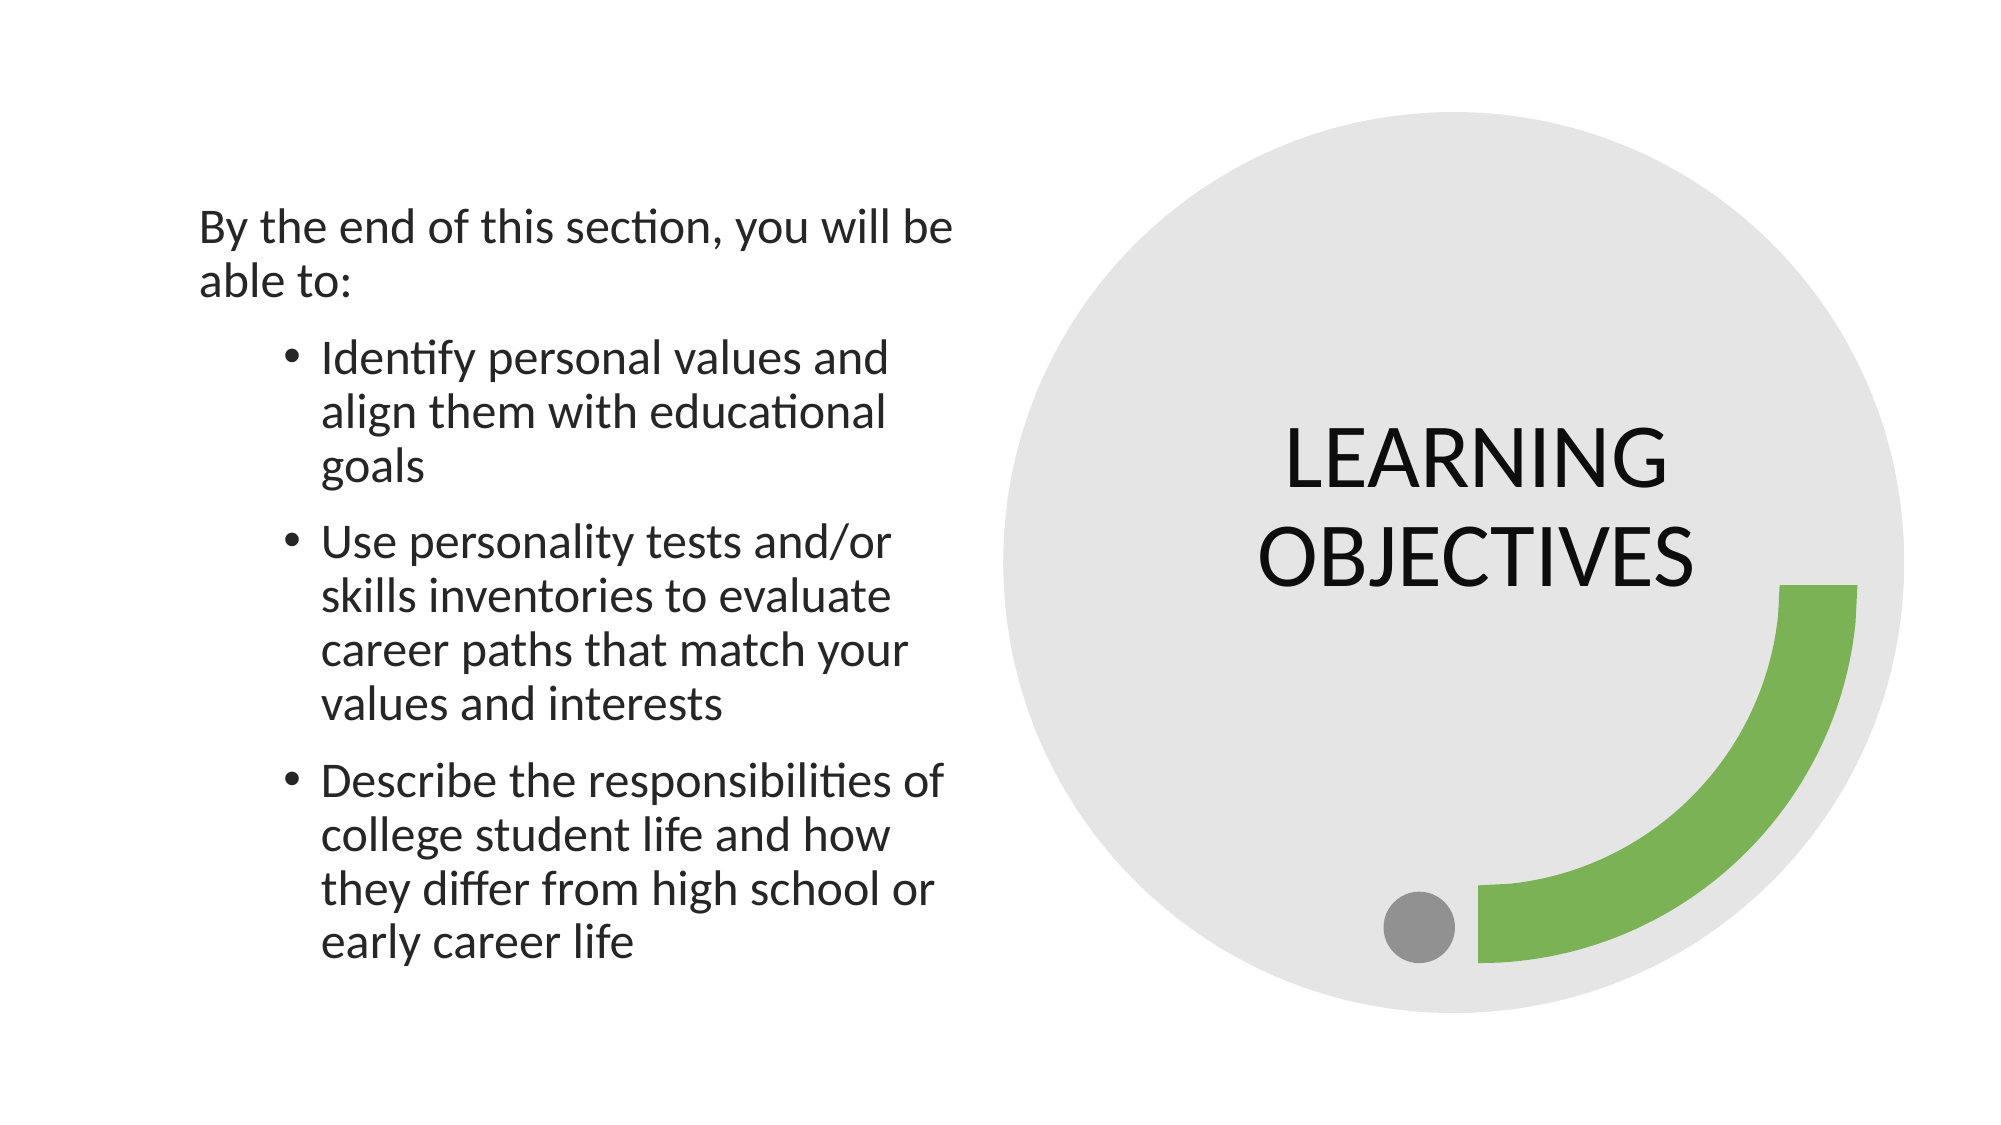

By the end of this section, you will be able to:
Identify personal values and align them with educational goals
Use personality tests and/or skills inventories to evaluate career paths that match your values and interests
Describe the responsibilities of college student life and how they differ from high school or early career life
LEARNING OBJECTIVES